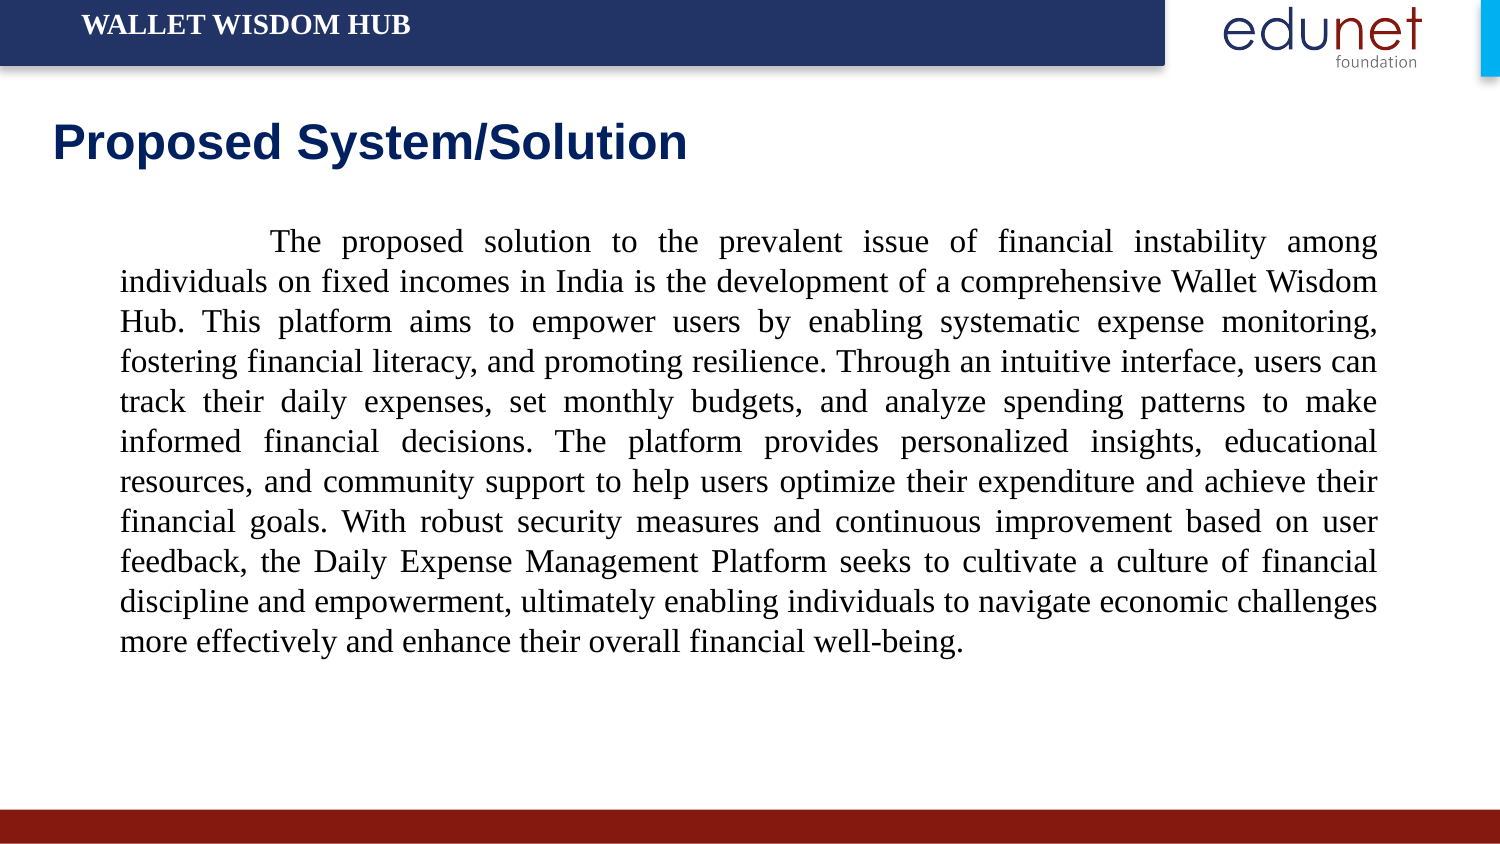

WALLET WISDOM HUB
# Proposed System/Solution
	The proposed solution to the prevalent issue of financial instability among individuals on fixed incomes in India is the development of a comprehensive Wallet Wisdom Hub. This platform aims to empower users by enabling systematic expense monitoring, fostering financial literacy, and promoting resilience. Through an intuitive interface, users can track their daily expenses, set monthly budgets, and analyze spending patterns to make informed financial decisions. The platform provides personalized insights, educational resources, and community support to help users optimize their expenditure and achieve their financial goals. With robust security measures and continuous improvement based on user feedback, the Daily Expense Management Platform seeks to cultivate a culture of financial discipline and empowerment, ultimately enabling individuals to navigate economic challenges more effectively and enhance their overall financial well-being.